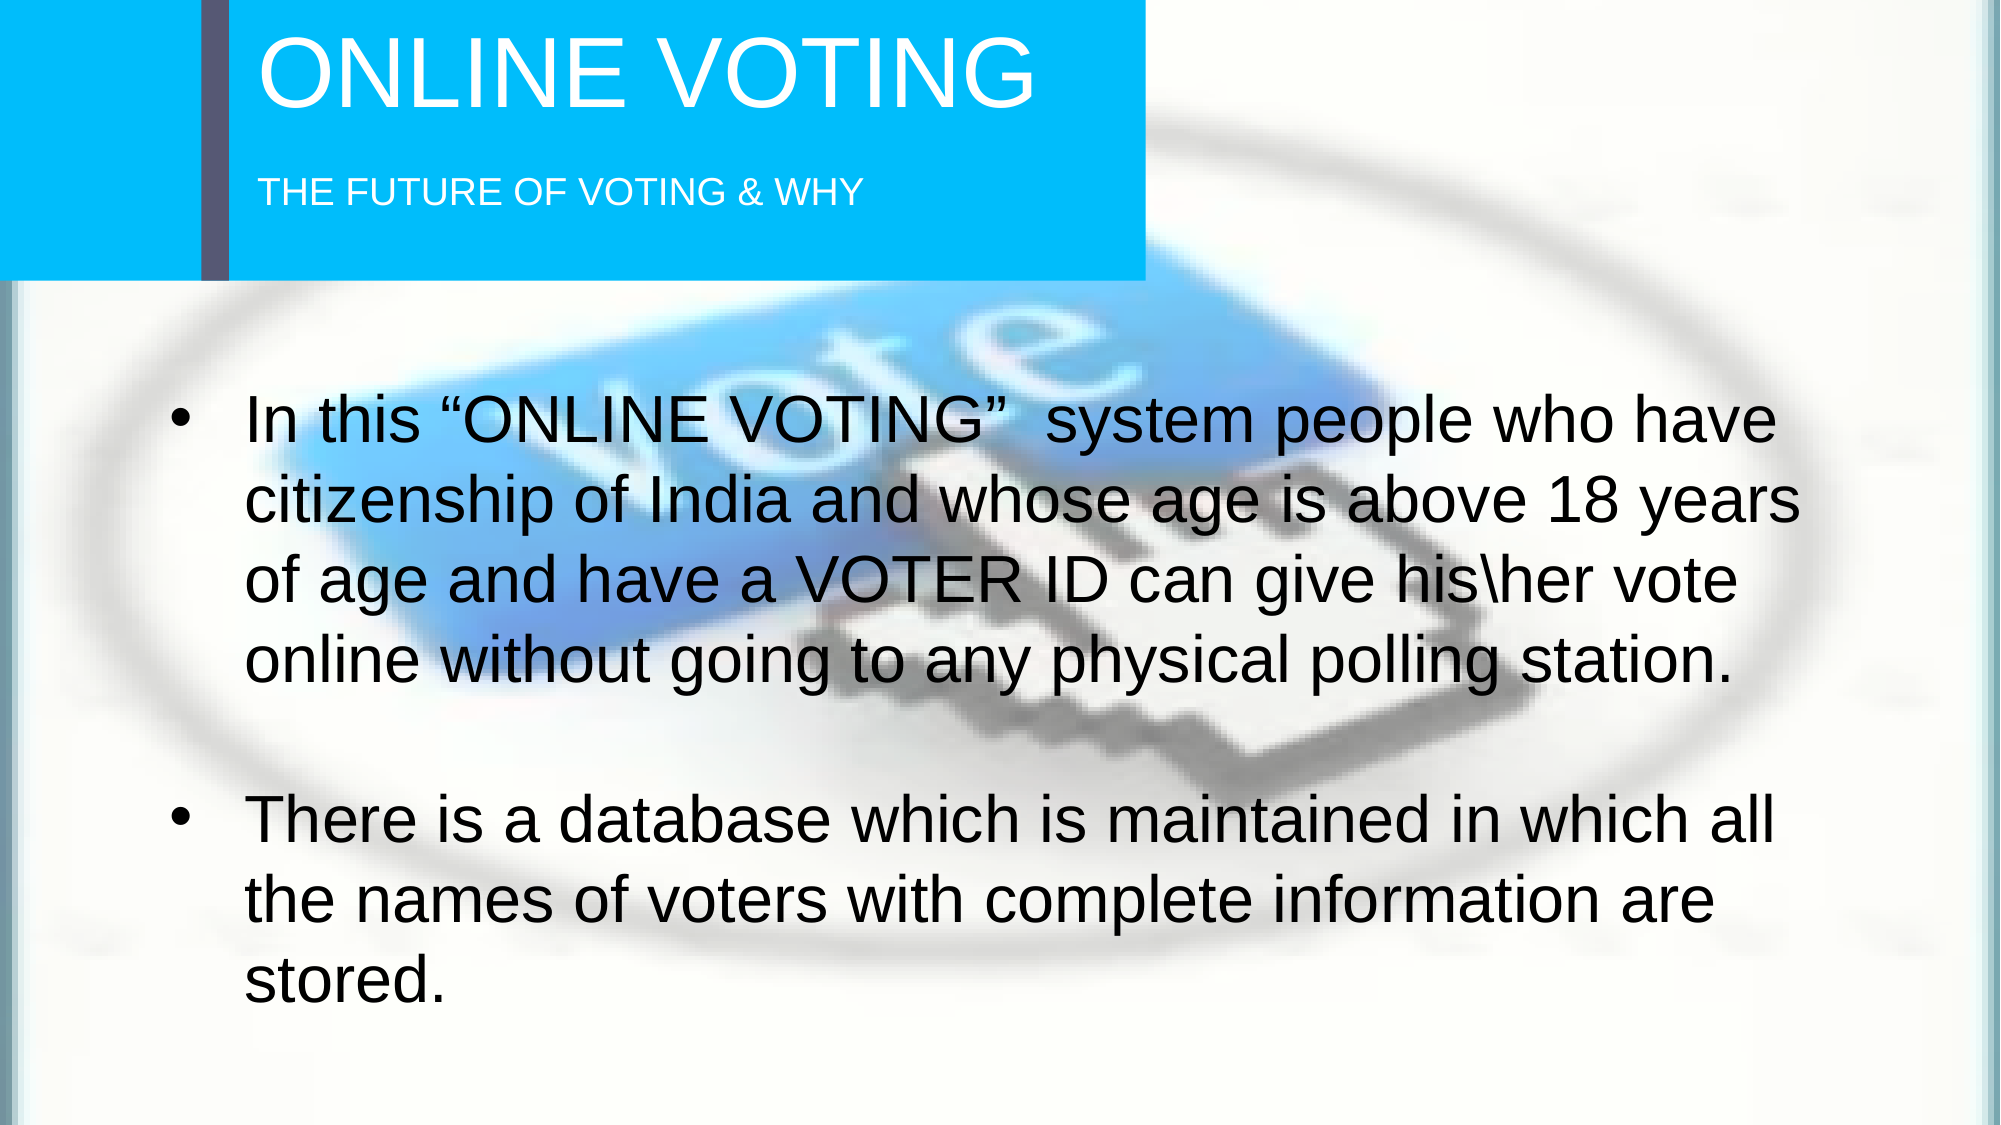

ONLINE VOTING

THE FUTURE OF VOTING & WHY
In this “ONLINE VOTING”  system people who have citizenship of India and whose age is above 18 years of age and have a VOTER ID can give his\her vote online without going to any physical polling station.

There is a database which is maintained in which all the names of voters with complete information are stored.